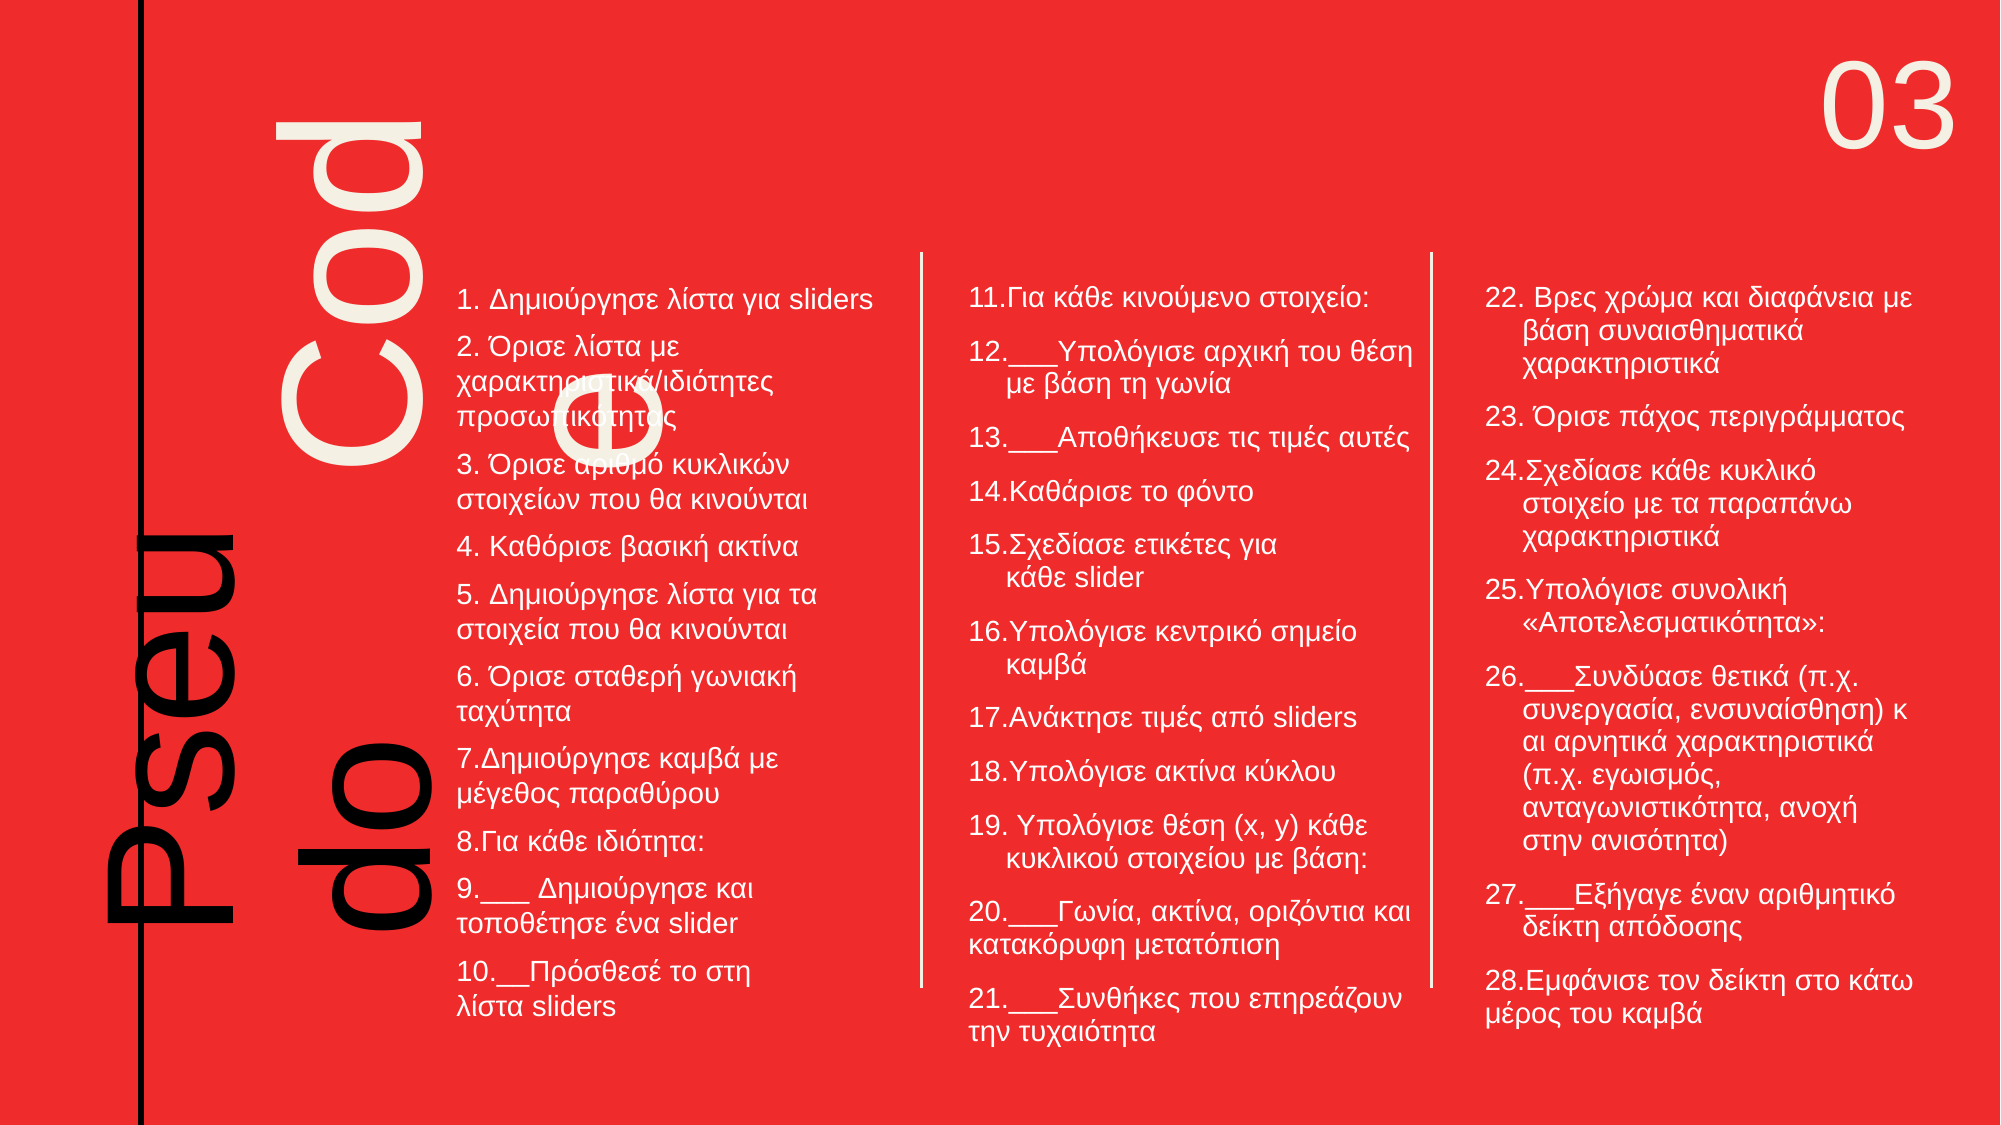

03
Code
11.Για κάθε κινούμενο στοιχείο:
12.___Υπολόγισε αρχική του θέση με βάση τη γωνία
13.___Αποθήκευσε τις τιμές αυτές
14.Καθάρισε το φόντο
15.Σχεδίασε ετικέτες για κάθε slider
16.Υπολόγισε κεντρικό σημείο καμβά
17.Ανάκτησε τιμές από sliders
18.Υπολόγισε ακτίνα κύκλου
19. Υπολόγισε θέση (x, y) κάθε κυκλικού στοιχείου με βάση:
20.___Γωνία, ακτίνα, οριζόντια και κατακόρυφη μετατόπιση
21.___Συνθήκες που επηρεάζουν την τυχαιότητα

1. Δημιούργησε λίστα για sliders
2. Όρισε λίστα με χαρακτηριστικά/ιδιότητες προσωπικότητας
3. Όρισε αριθμό κυκλικών στοιχείων που θα κινούνται
4. Καθόρισε βασική ακτίνα
5. Δημιούργησε λίστα για τα στοιχεία που θα κινούνται
6. Όρισε σταθερή γωνιακή ταχύτητα
7.Δημιούργησε καμβά με μέγεθος παραθύρου
8.Για κάθε ιδιότητα:
9.___ Δημιούργησε και τοποθέτησε ένα slider
10.__Πρόσθεσέ το στη λίστα sliders
22. Βρες χρώμα και διαφάνεια με βάση συναισθηματικά χαρακτηριστικά
23. Όρισε πάχος περιγράμματος
24.Σχεδίασε κάθε κυκλικό στοιχείο με τα παραπάνω χαρακτηριστικά
25.Υπολόγισε συνολική «Αποτελεσματικότητα»:
26.___Συνδύασε θετικά (π.χ. συνεργασία, ενσυναίσθηση) και αρνητικά χαρακτηριστικά (π.χ. εγωισμός, ανταγωνιστικότητα, ανοχή στην ανισότητα)
27.___Εξήγαγε έναν αριθμητικό δείκτη απόδοσης
28.Εμφάνισε τον δείκτη στο κάτω μέρος του καμβά
# Pseudo